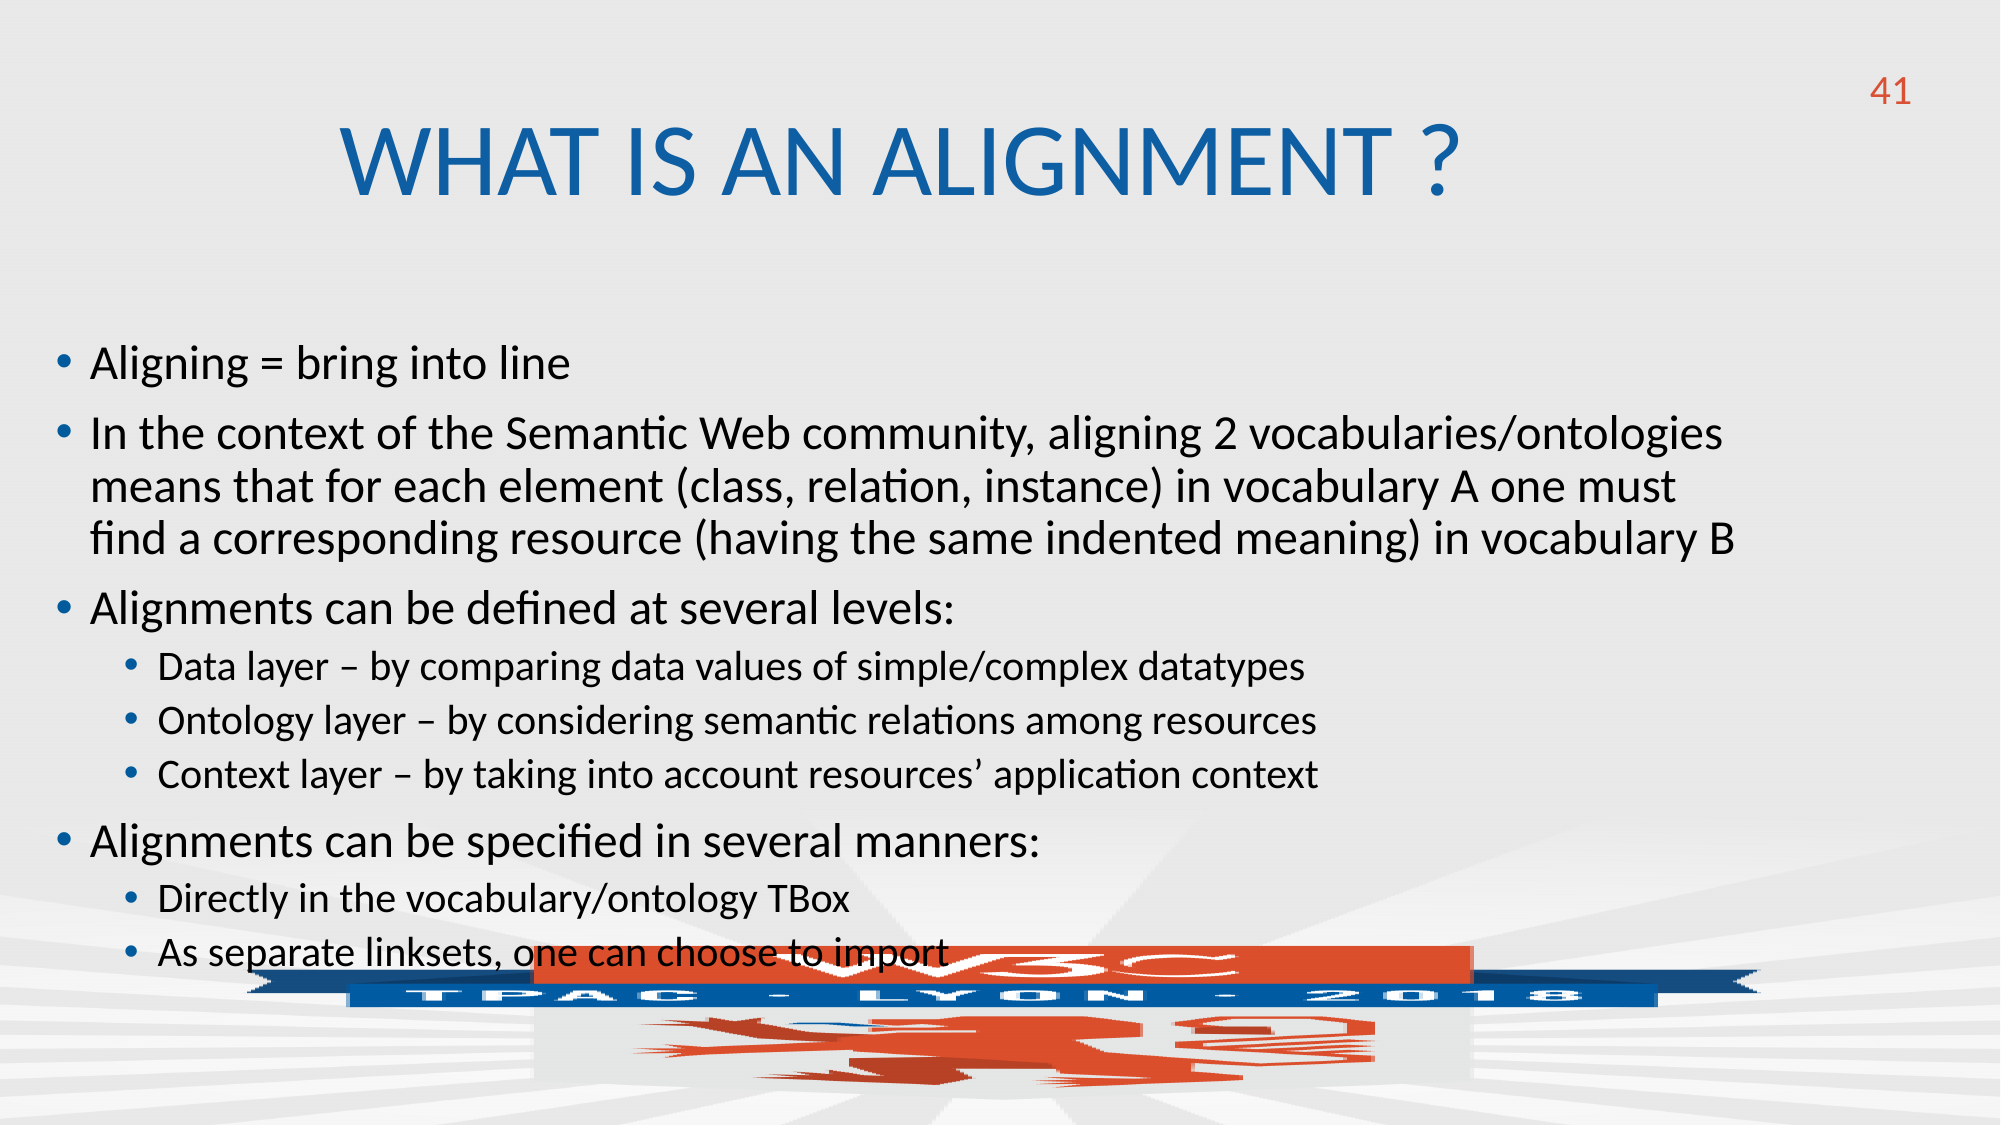

41
# What is an alignment ?
Aligning = bring into line
In the context of the Semantic Web community, aligning 2 vocabularies/ontologies means that for each element (class, relation, instance) in vocabulary A one must find a corresponding resource (having the same indented meaning) in vocabulary B
Alignments can be defined at several levels:
Data layer – by comparing data values of simple/complex datatypes
Ontology layer – by considering semantic relations among resources
Context layer – by taking into account resources’ application context
Alignments can be specified in several manners:
Directly in the vocabulary/ontology TBox
As separate linksets, one can choose to import